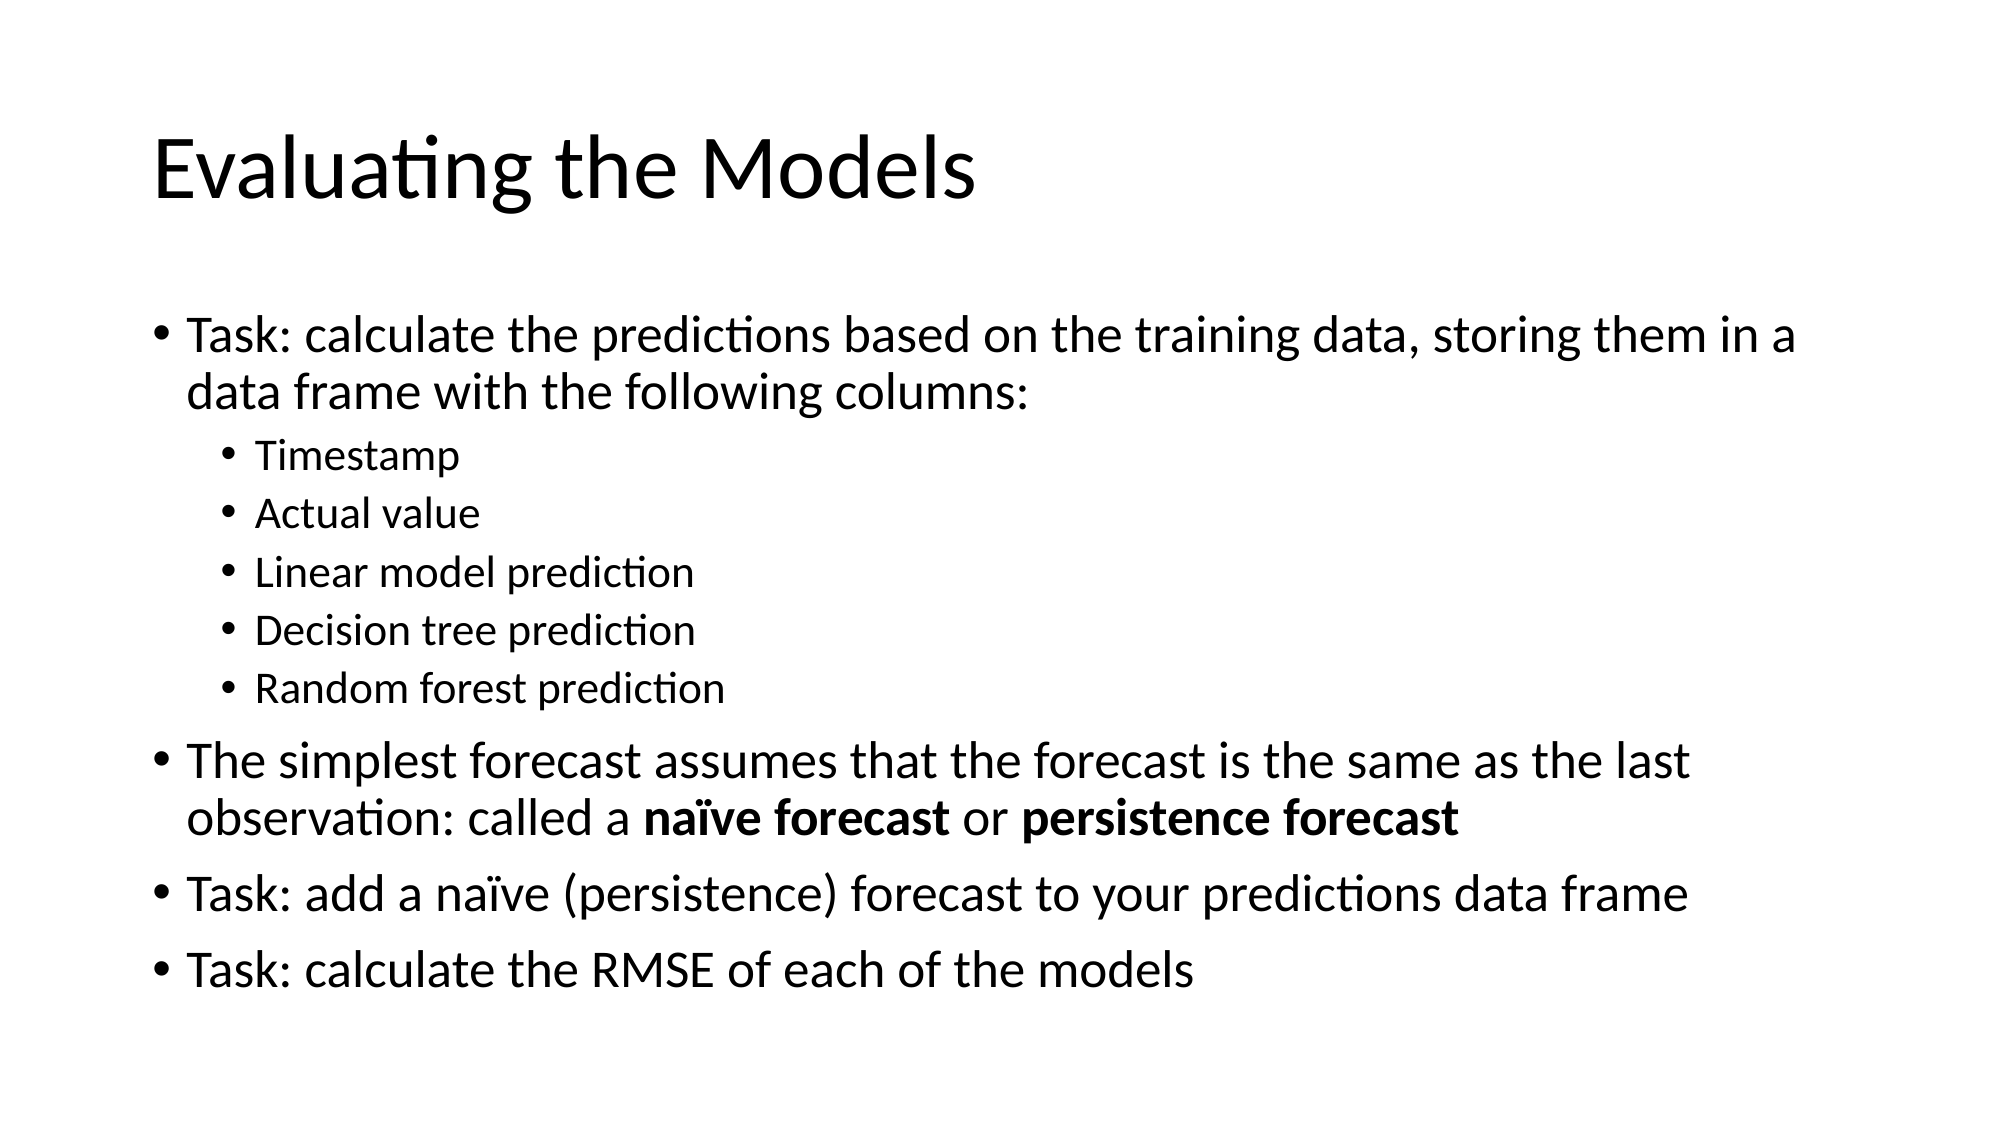

# Evaluating the Models
Task: calculate the predictions based on the training data, storing them in a data frame with the following columns:
Timestamp
Actual value
Linear model prediction
Decision tree prediction
Random forest prediction
The simplest forecast assumes that the forecast is the same as the last observation: called a naïve forecast or persistence forecast
Task: add a naïve (persistence) forecast to your predictions data frame
Task: calculate the RMSE of each of the models